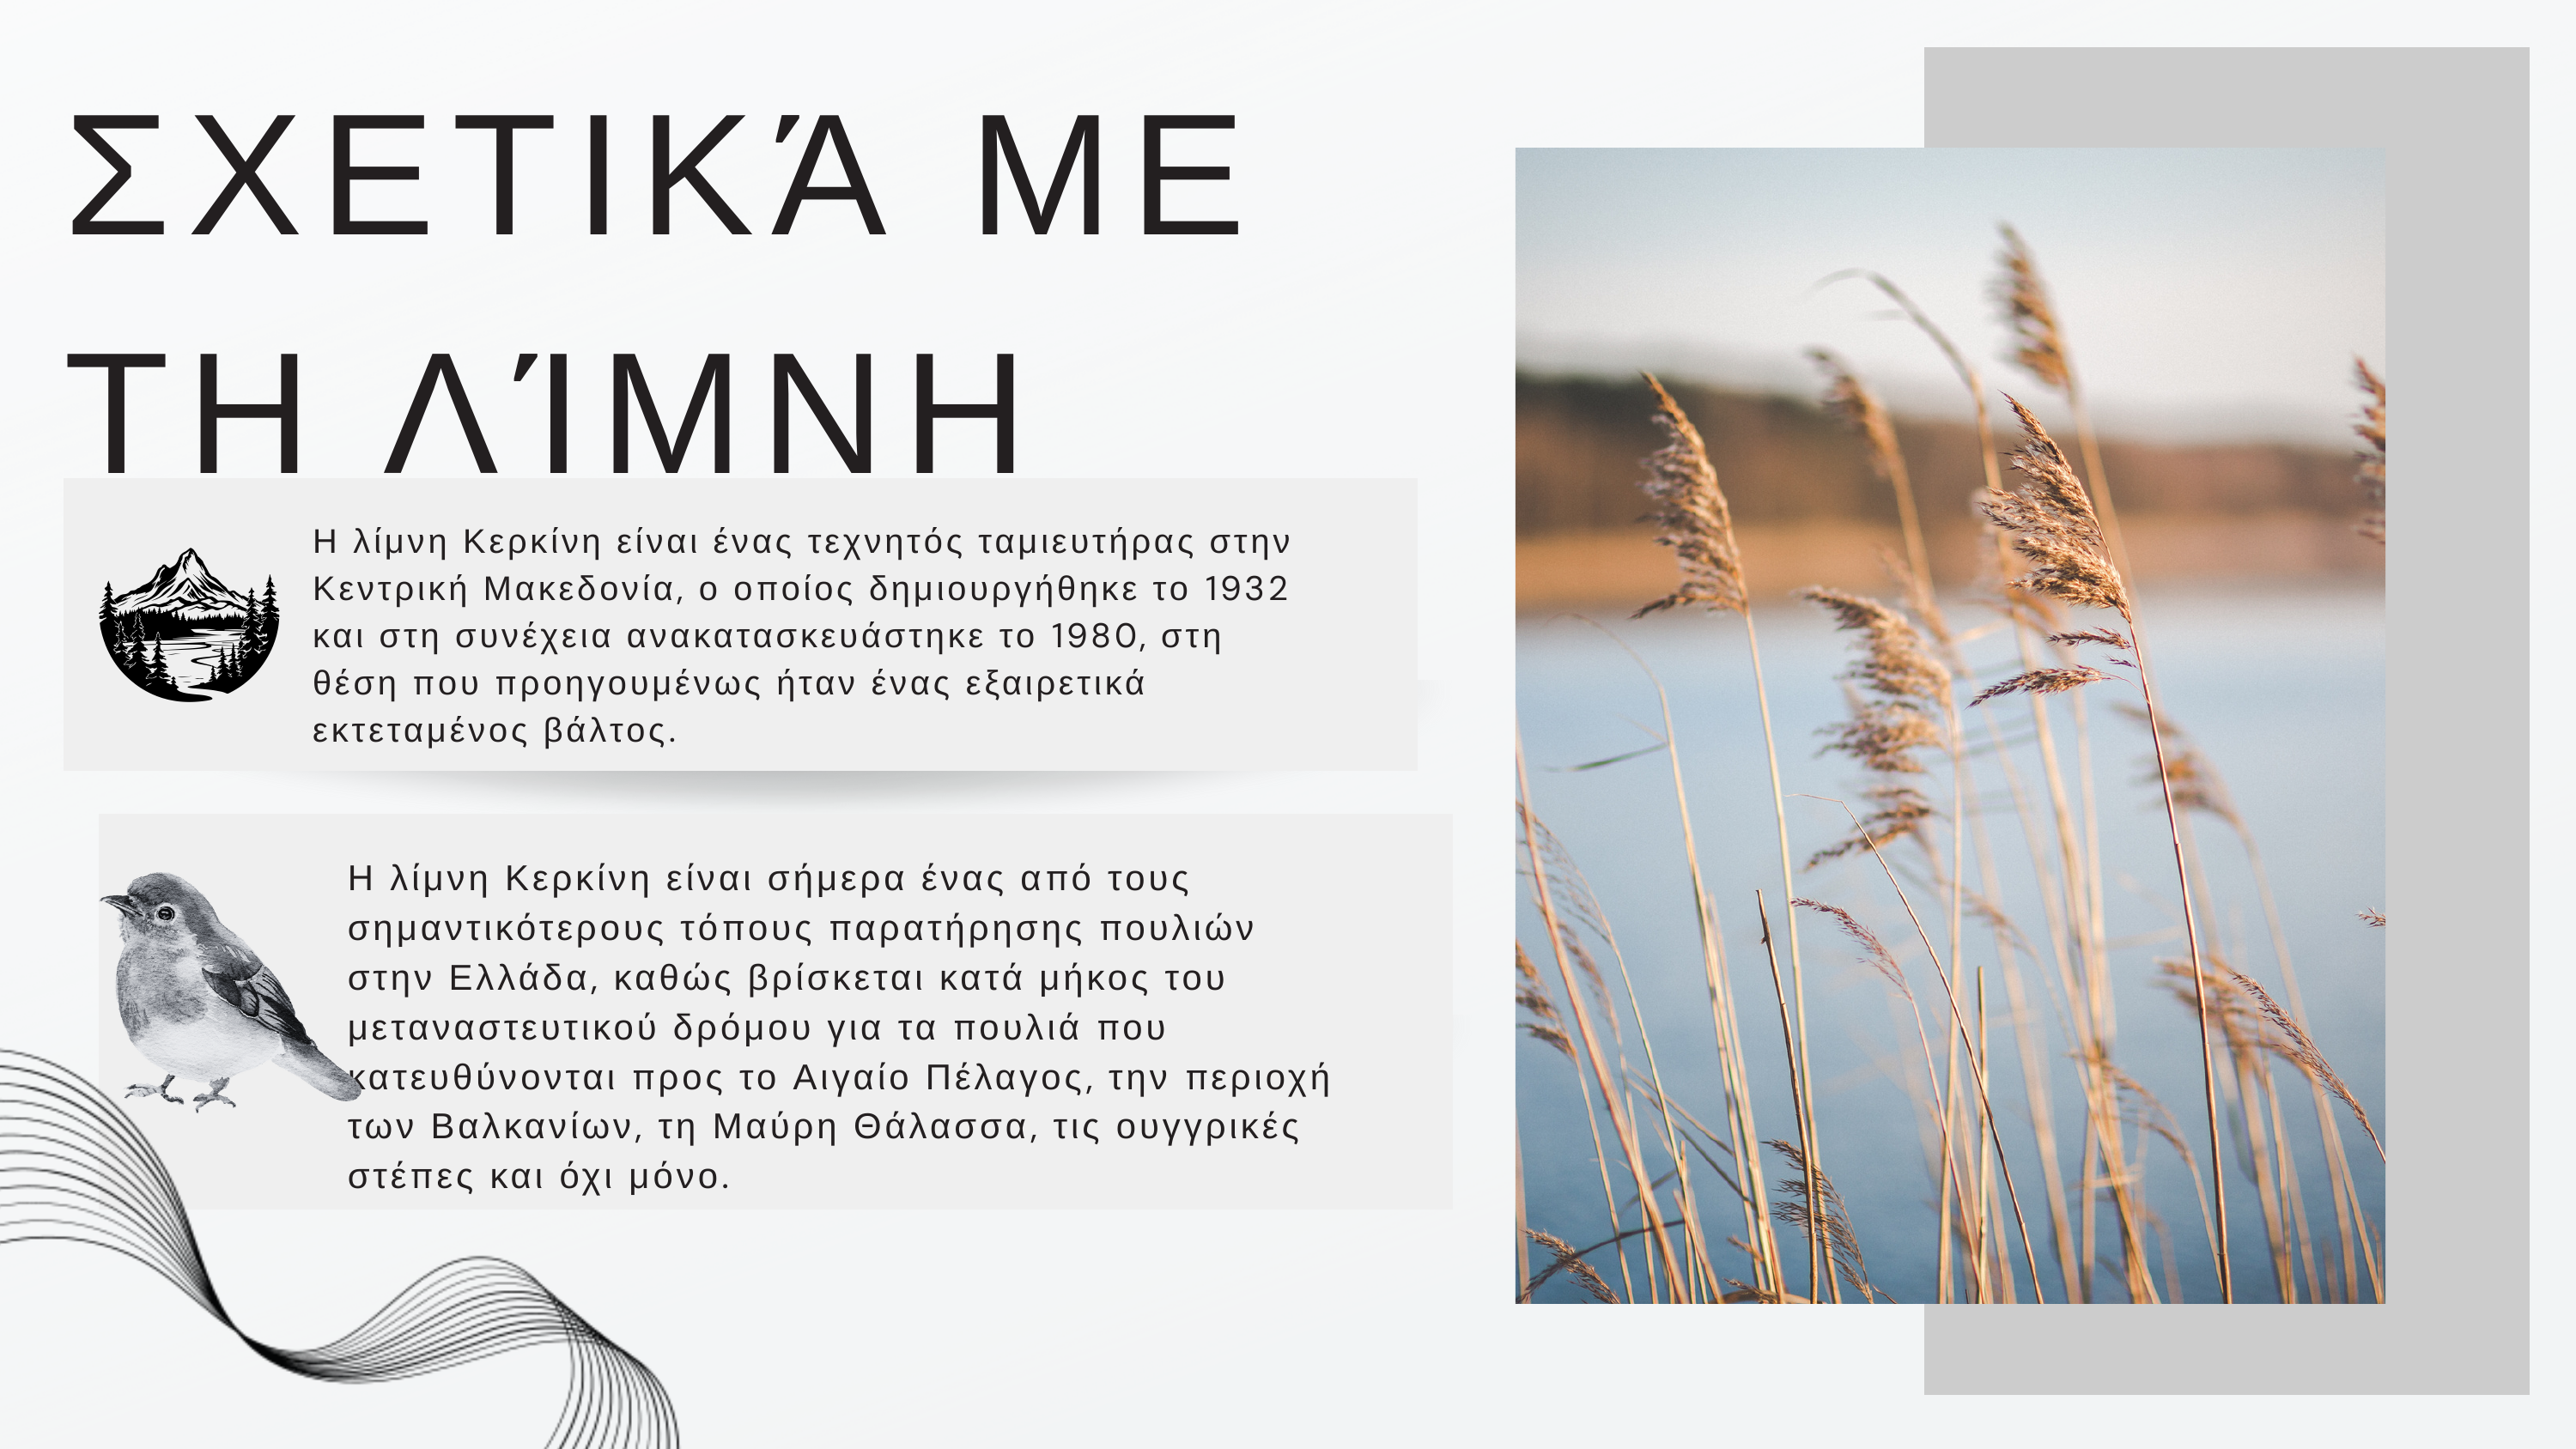

ΣΧΕΤΙΚΆ ΜΕ ΤΗ ΛΊΜΝΗ

Η λίμνη Κερκίνη είναι ένας τεχνητός ταμιευτήρας στην Κεντρική Μακεδονία, ο οποίος δημιουργήθηκε το 1932 και στη συνέχεια ανακατασκευάστηκε το 1980, στη θέση που προηγουμένως ήταν ένας εξαιρετικά εκτεταμένος βάλτος.

Η λίμνη Κερκίνη είναι σήμερα ένας από τους σημαντικότερους τόπους παρατήρησης πουλιών στην Ελλάδα, καθώς βρίσκεται κατά μήκος του μεταναστευτικού δρόμου για τα πουλιά που κατευθύνονται προς το Αιγαίο Πέλαγος, την περιοχή των Βαλκανίων, τη Μαύρη Θάλασσα, τις ουγγρικές στέπες και όχι μόνο.